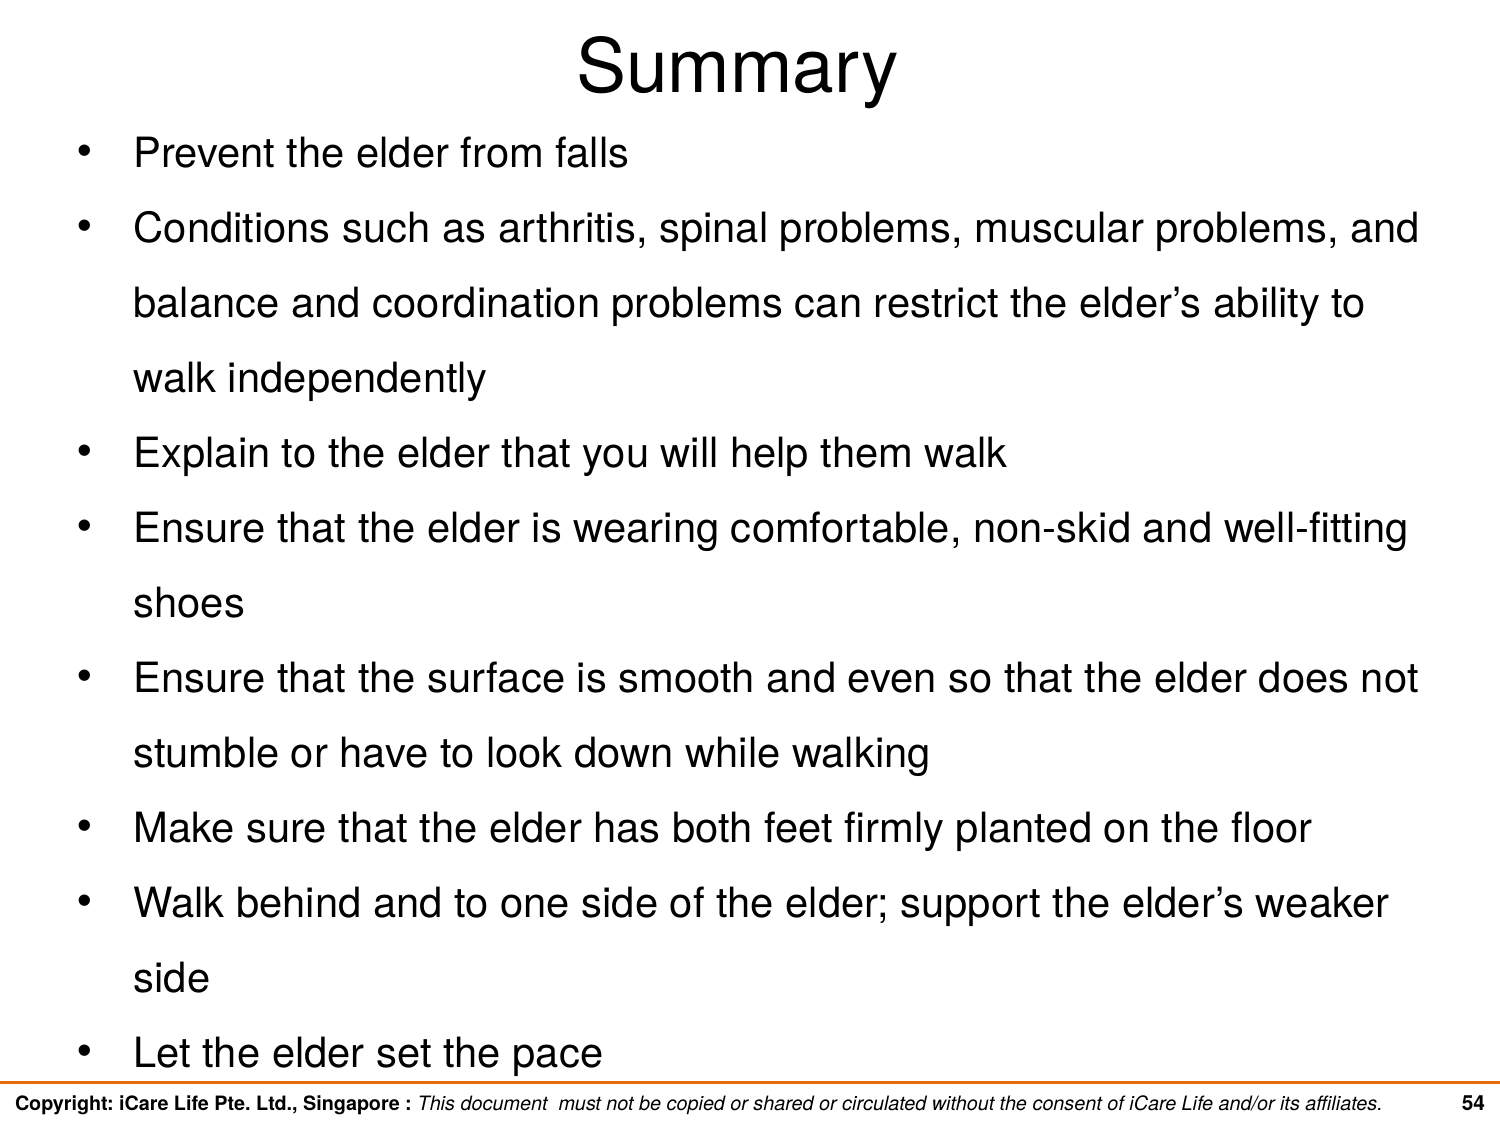

# Summary
Prevent the elder from falls
Conditions such as arthritis, spinal problems, muscular problems, and balance and coordination problems can restrict the elder’s ability to walk independently
Explain to the elder that you will help them walk
Ensure that the elder is wearing comfortable, non-skid and well-fitting shoes
Ensure that the surface is smooth and even so that the elder does not stumble or have to look down while walking
Make sure that the elder has both feet firmly planted on the floor
Walk behind and to one side of the elder; support the elder’s weaker side
Let the elder set the pace
54